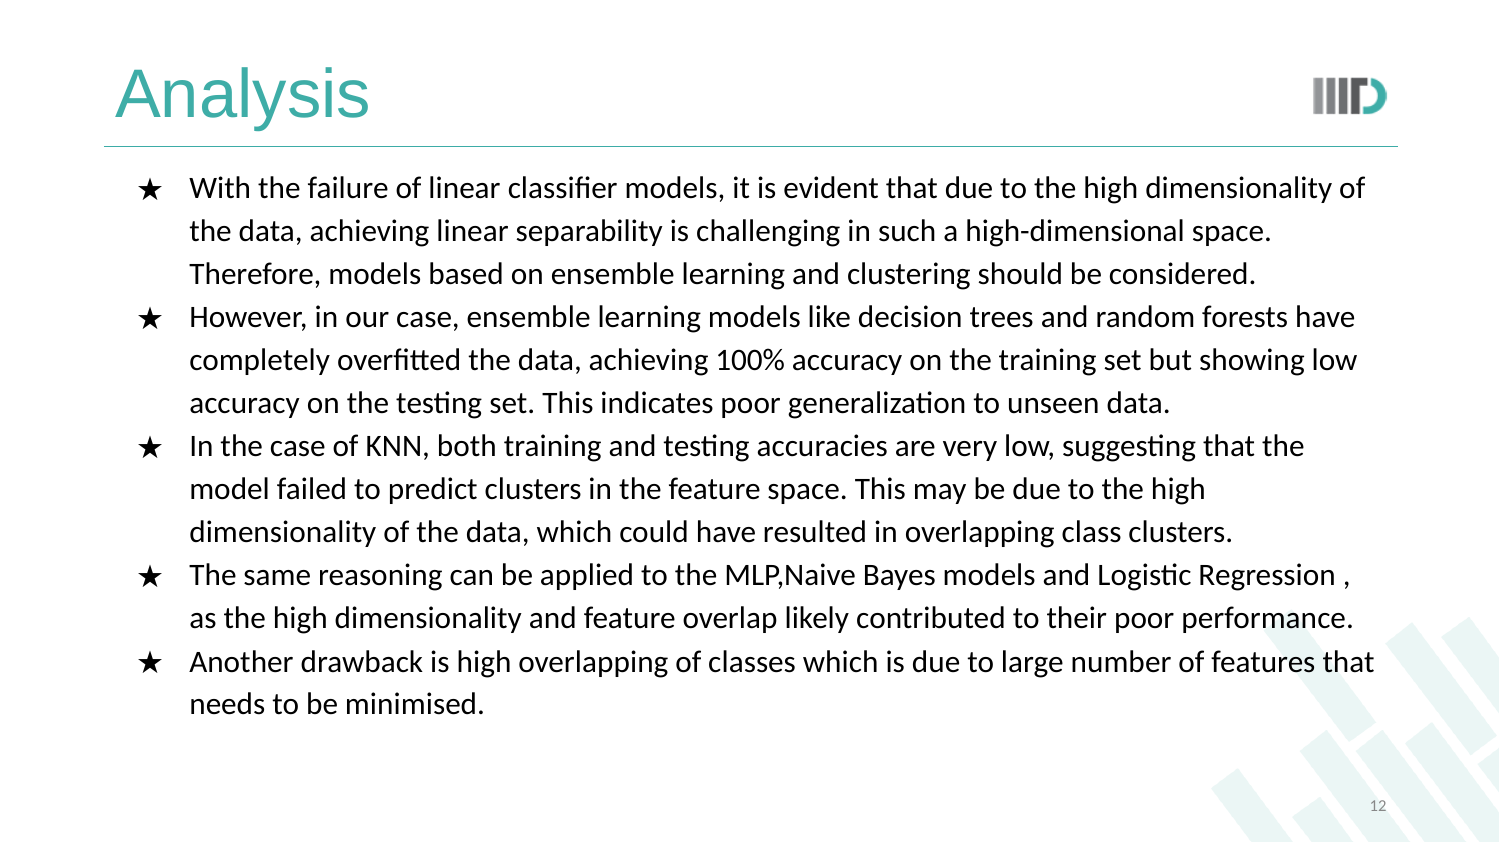

# Analysis
With the failure of linear classifier models, it is evident that due to the high dimensionality of the data, achieving linear separability is challenging in such a high-dimensional space. Therefore, models based on ensemble learning and clustering should be considered.
However, in our case, ensemble learning models like decision trees and random forests have completely overfitted the data, achieving 100% accuracy on the training set but showing low accuracy on the testing set. This indicates poor generalization to unseen data.
In the case of KNN, both training and testing accuracies are very low, suggesting that the model failed to predict clusters in the feature space. This may be due to the high dimensionality of the data, which could have resulted in overlapping class clusters.
The same reasoning can be applied to the MLP,Naive Bayes models and Logistic Regression , as the high dimensionality and feature overlap likely contributed to their poor performance.
Another drawback is high overlapping of classes which is due to large number of features that needs to be minimised.
12